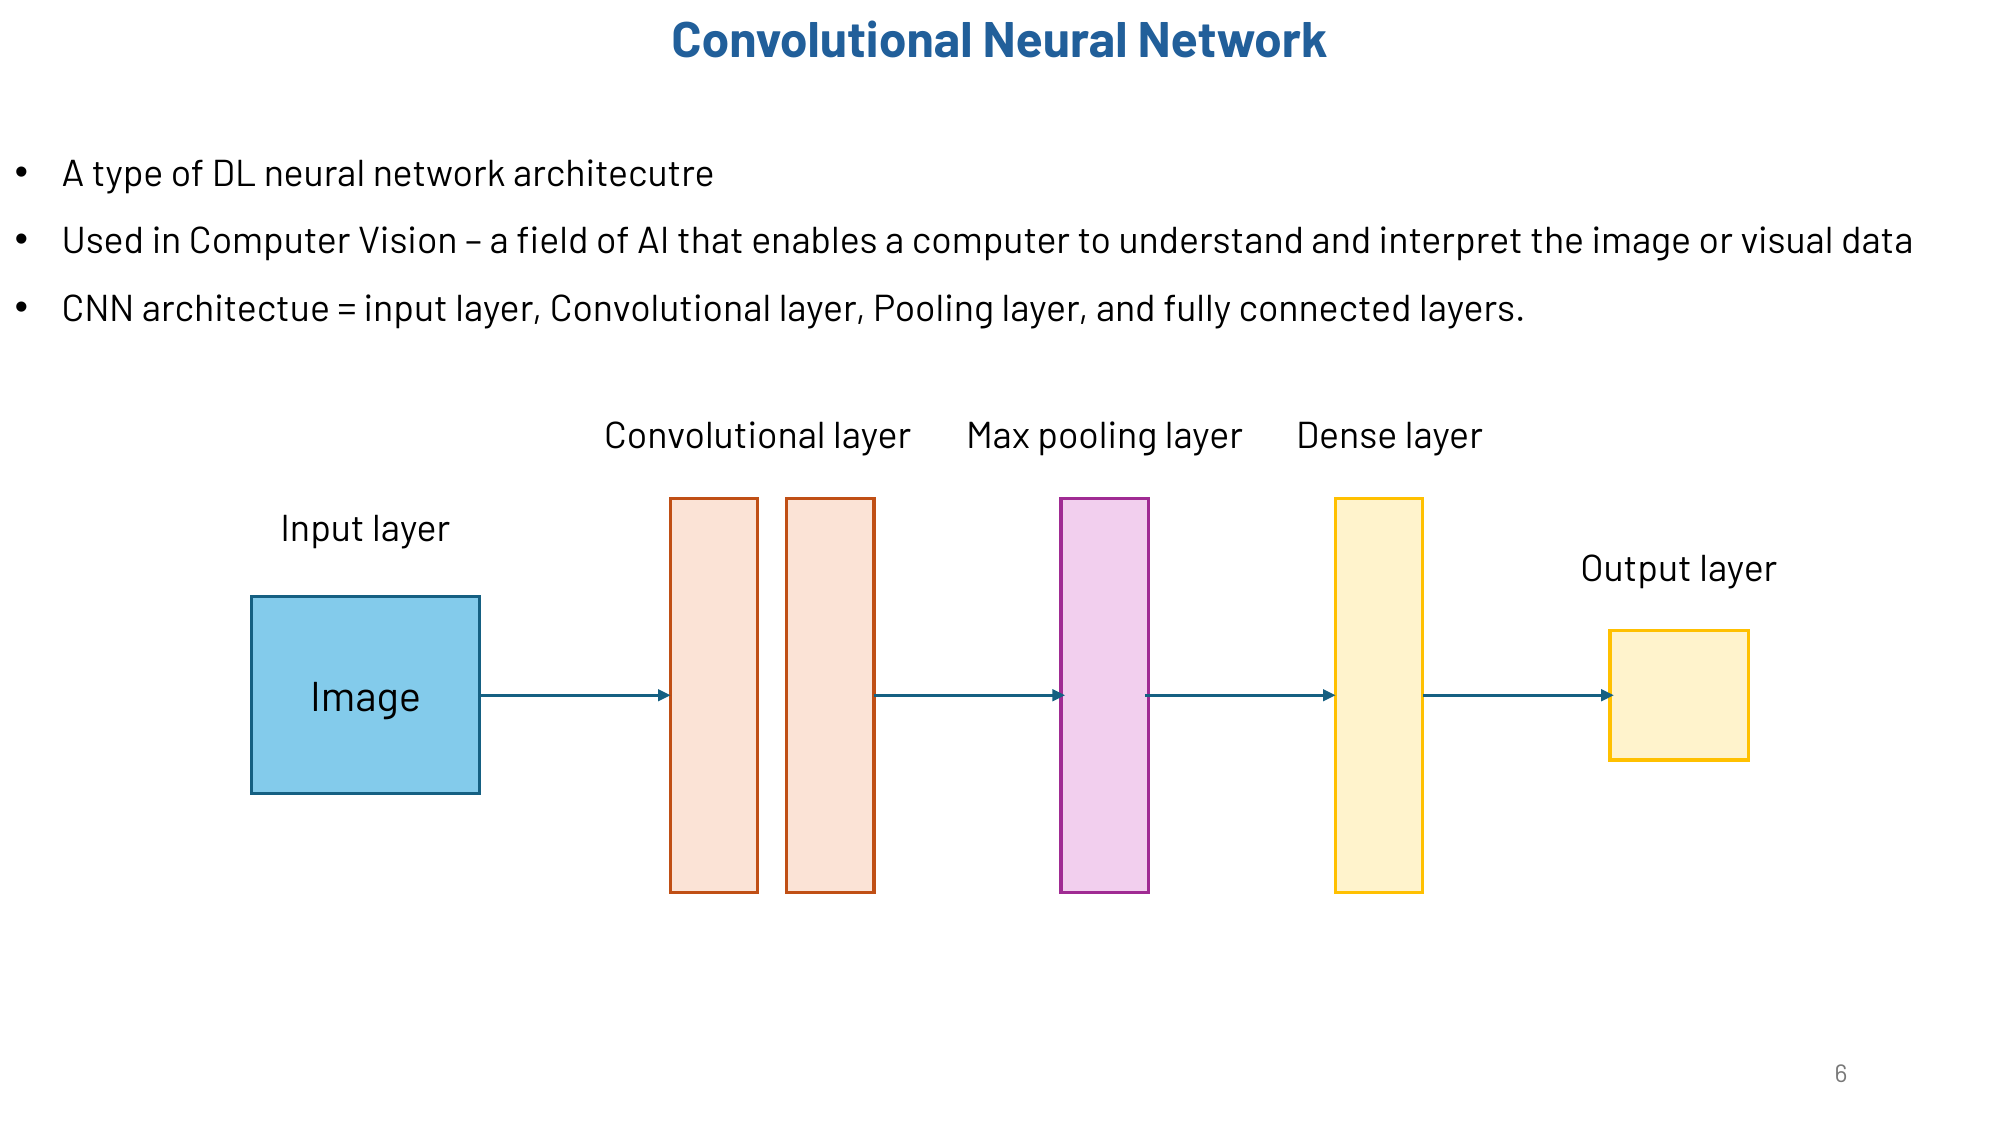

Convolutional Neural Network
A type of DL neural network architecutre
Used in Computer Vision – a field of AI that enables a computer to understand and interpret the image or visual data
CNN architectue = input layer, Convolutional layer, Pooling layer, and fully connected layers.
Convolutional layer
Max pooling layer
Dense layer
Input layer

Image

Output layer
6